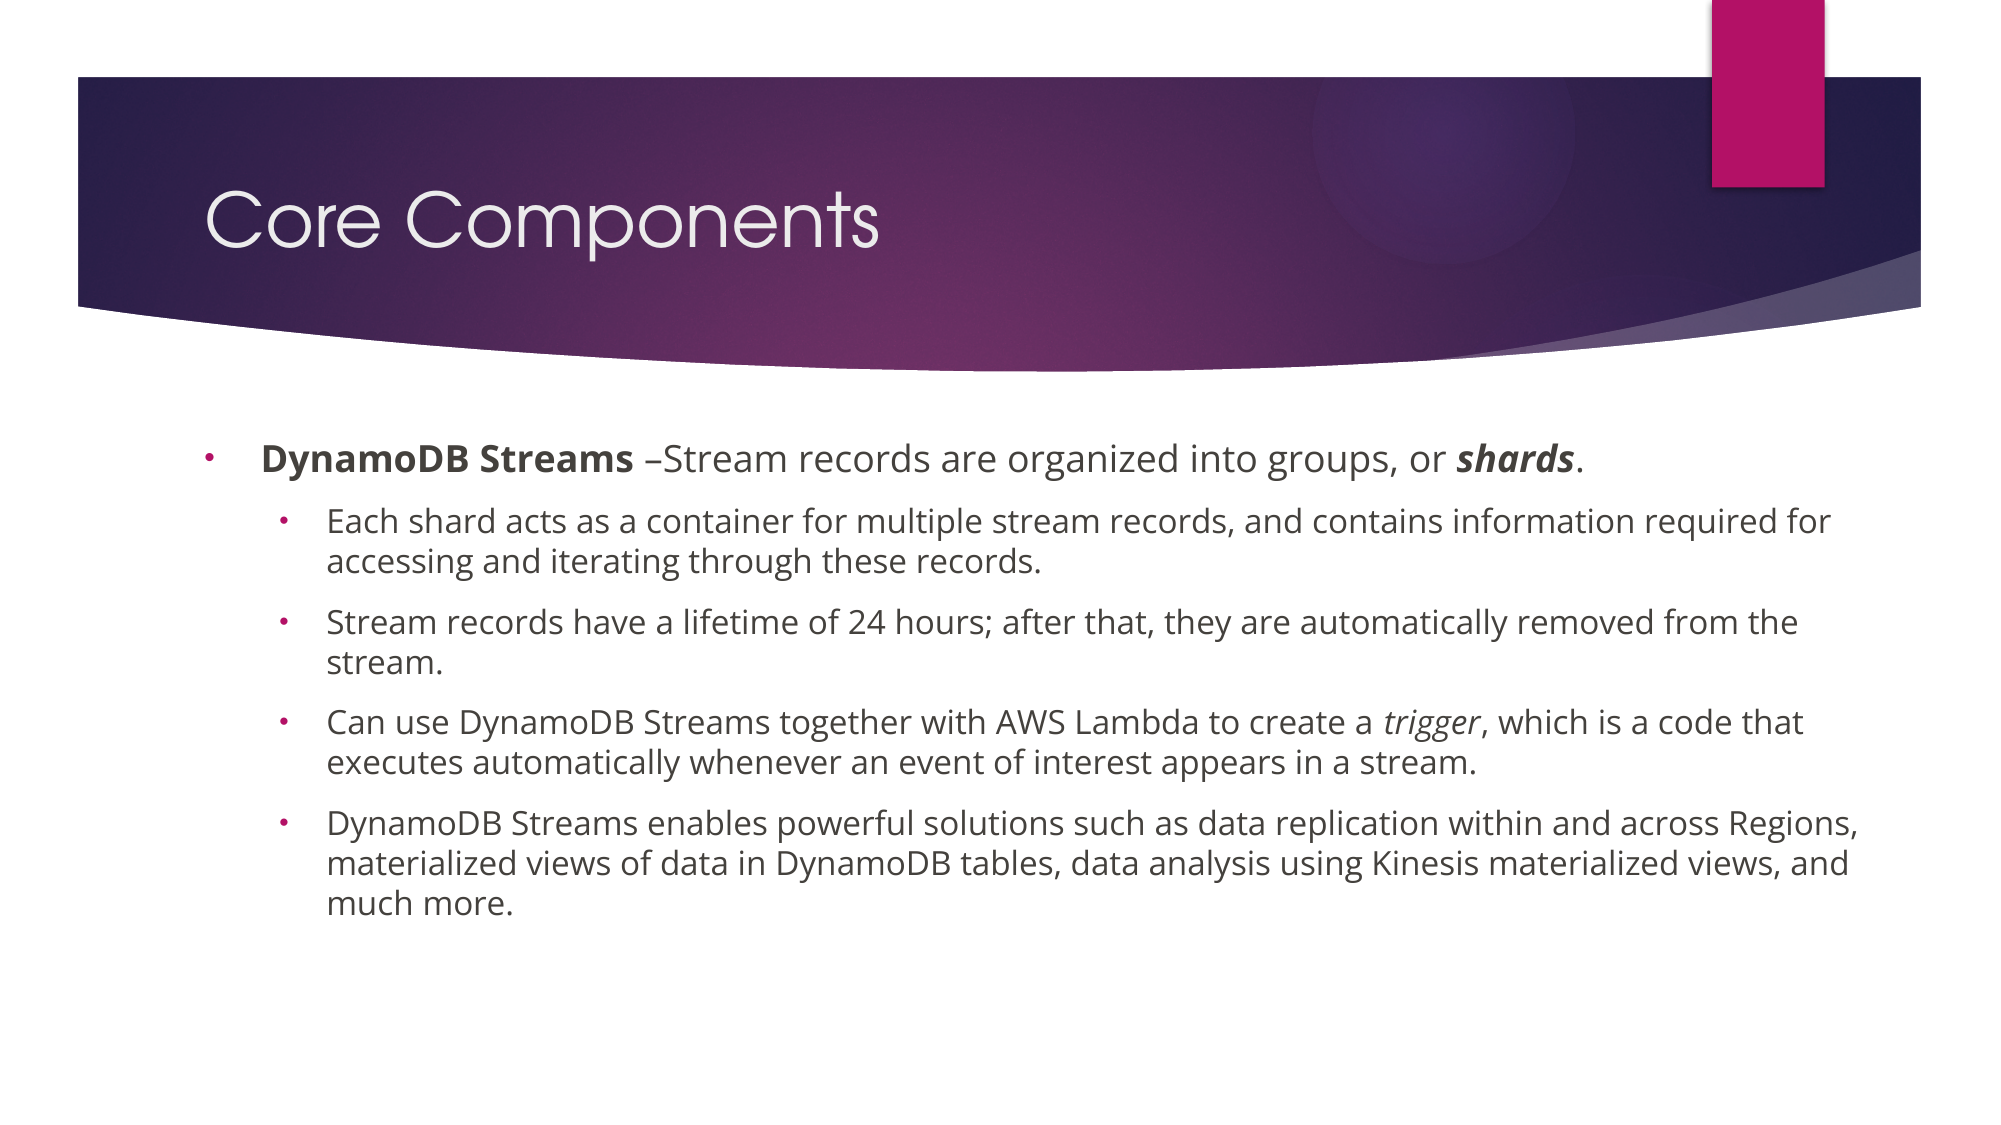

# Core Components
DynamoDB Streams –Stream records are organized into groups, or shards.
Each shard acts as a container for multiple stream records, and contains information required for accessing and iterating through these records.
Stream records have a lifetime of 24 hours; after that, they are automatically removed from the stream.
Can use DynamoDB Streams together with AWS Lambda to create a trigger, which is a code that executes automatically whenever an event of interest appears in a stream.
DynamoDB Streams enables powerful solutions such as data replication within and across Regions, materialized views of data in DynamoDB tables, data analysis using Kinesis materialized views, and much more.